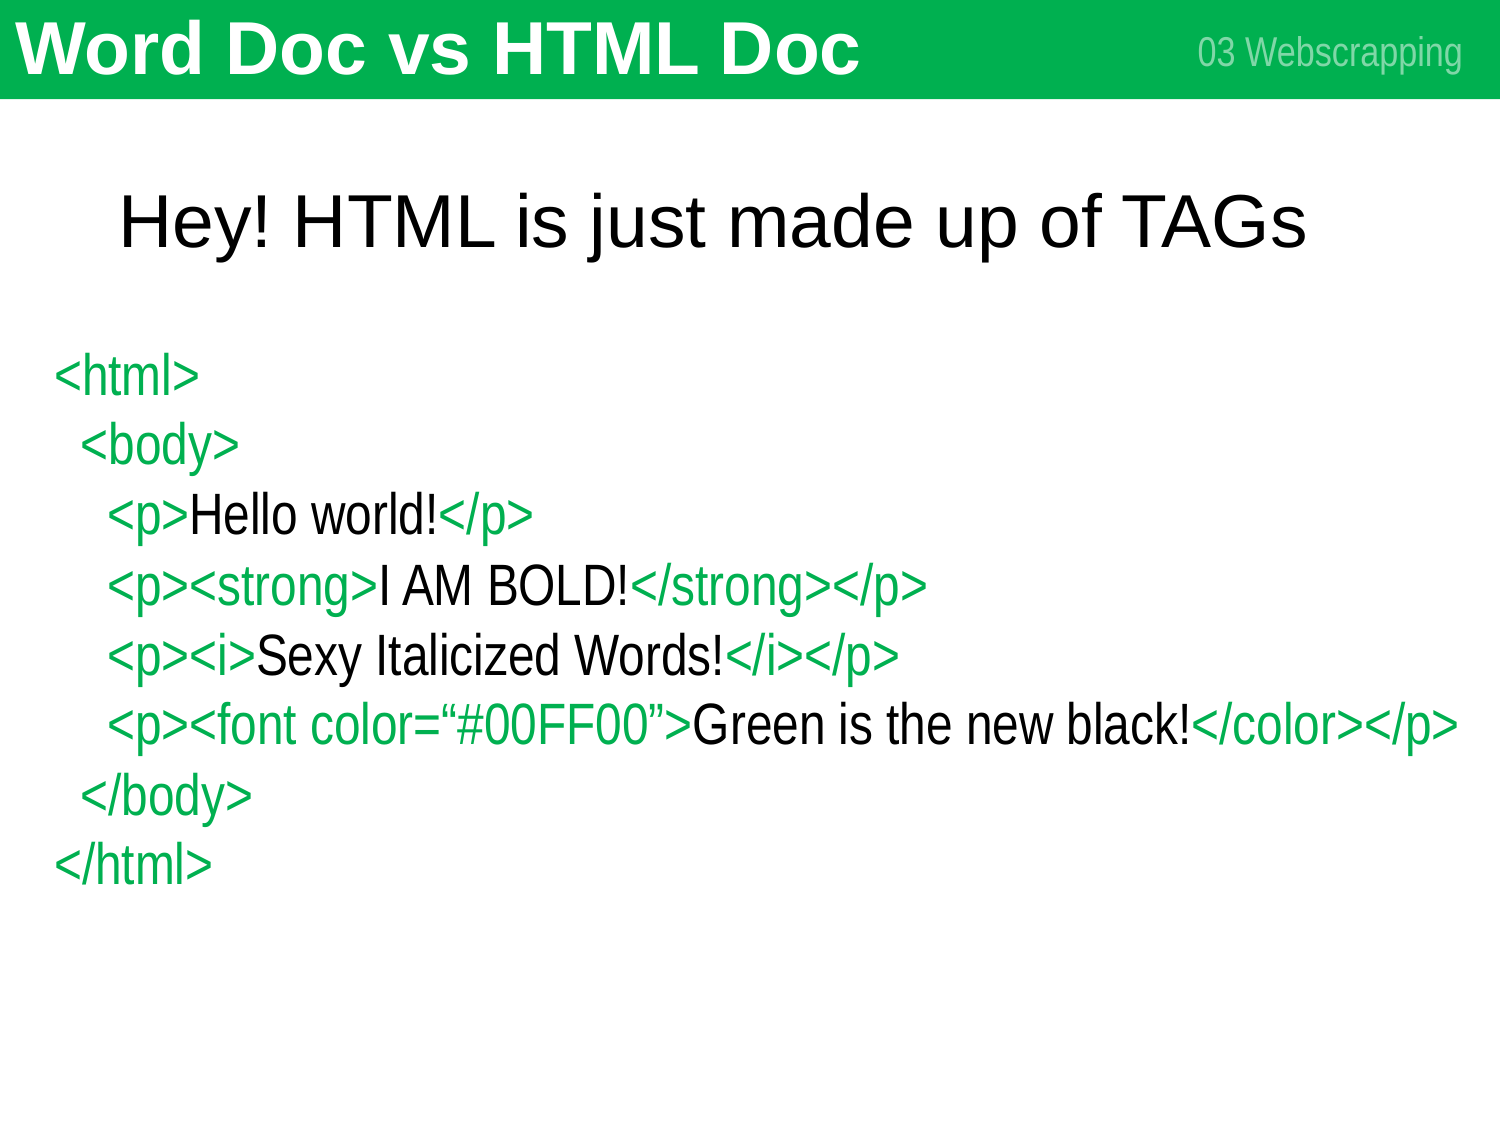

# Word Doc vs HTML Doc
03 Webscrapping
Hey! HTML is just made up of TAGs
<html>
  <body>
    <p>Hello world!</p>
    <p><strong>I AM BOLD!</strong></p>
    <p><i>Sexy Italicized Words!</i></p>
    <p><font color=“#00FF00”>Green is the new black!</color></p>
  </body>
</html>